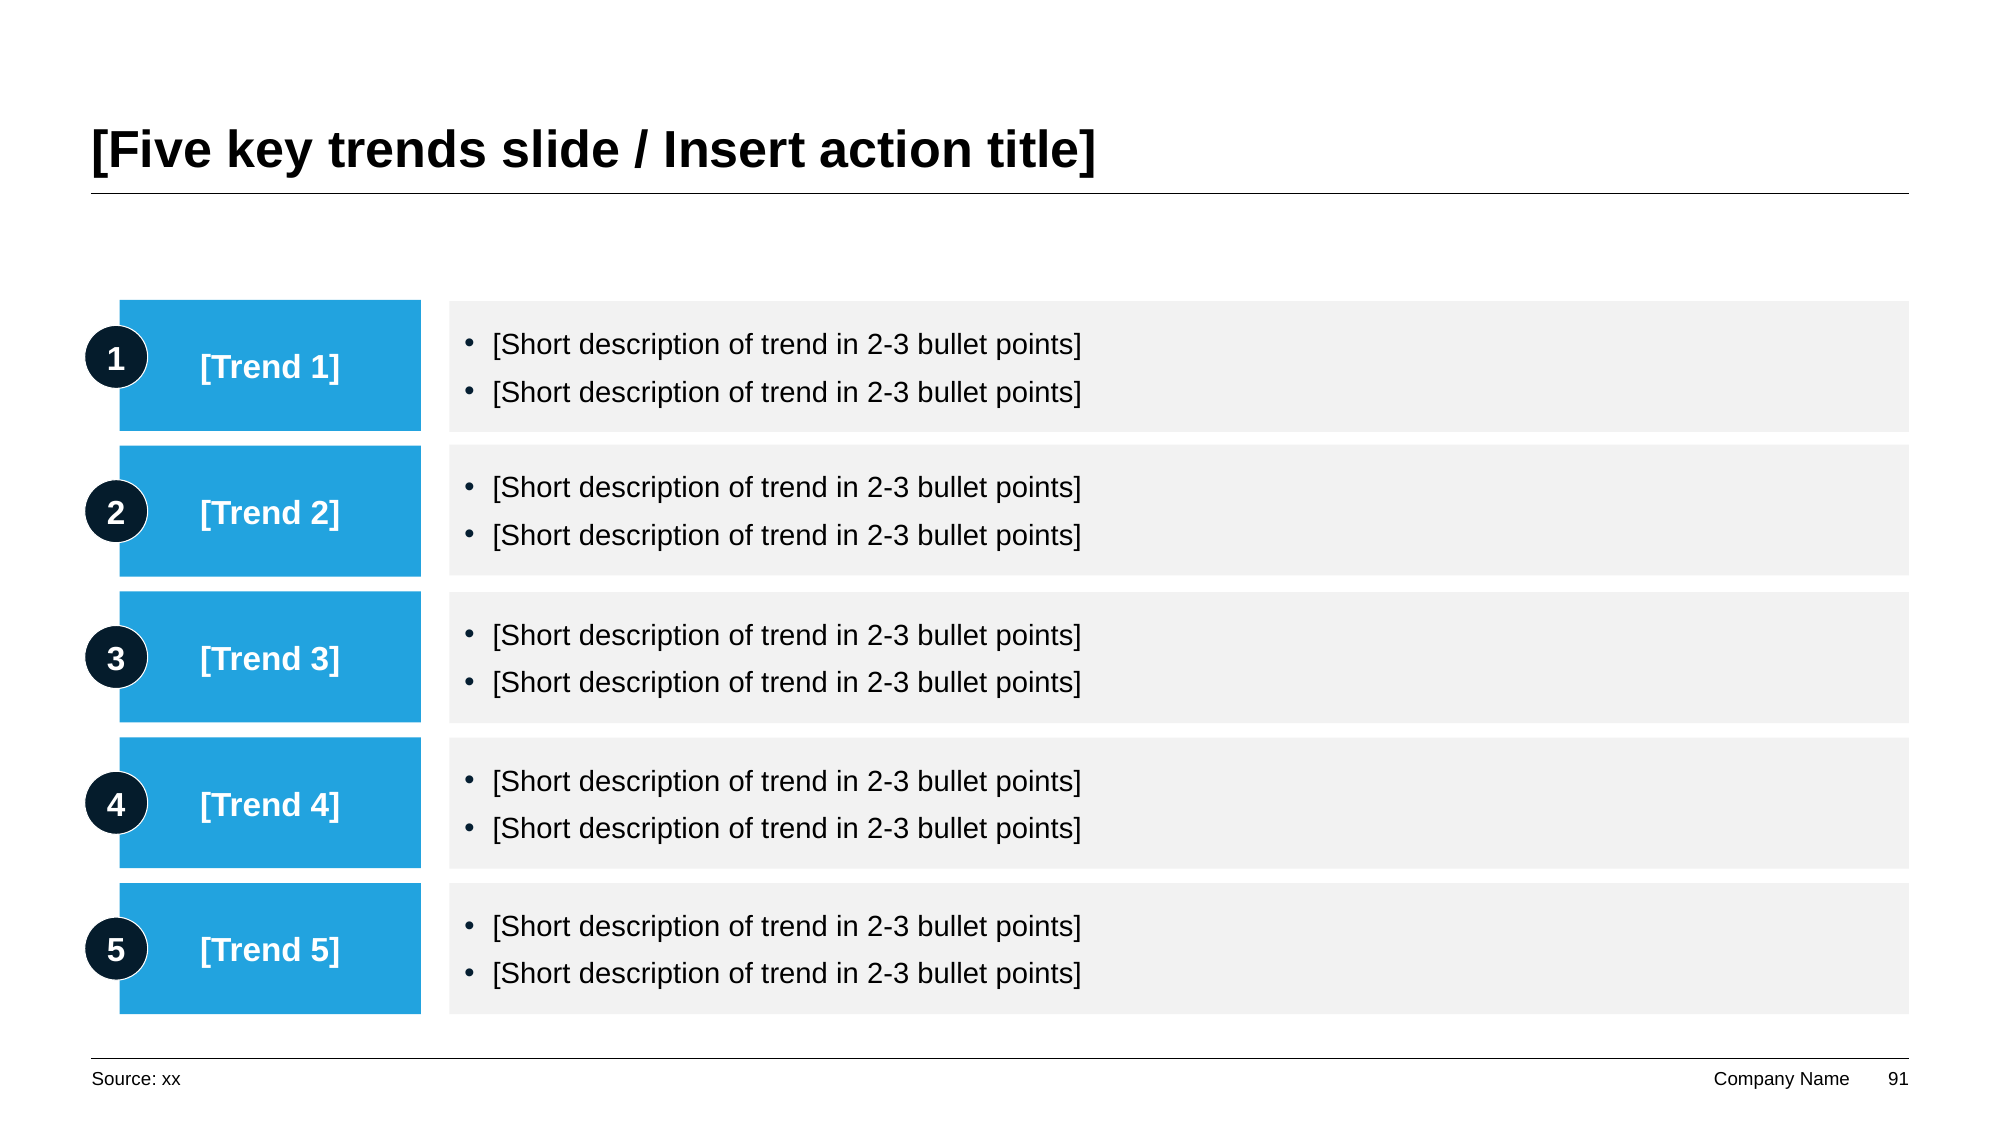

# [Five key trends slide / Insert action title]

[Trend 1]
[Short description of trend in 2-3 bullet points]
[Short description of trend in 2-3 bullet points]
1
[Short description of trend in 2-3 bullet points]
[Short description of trend in 2-3 bullet points]
[Trend 2]
2
[Trend 3]
[Short description of trend in 2-3 bullet points]
[Short description of trend in 2-3 bullet points]
3
[Trend 4]
[Short description of trend in 2-3 bullet points]
[Short description of trend in 2-3 bullet points]
4
[Trend 5]
[Short description of trend in 2-3 bullet points]
[Short description of trend in 2-3 bullet points]
5
Source: xx